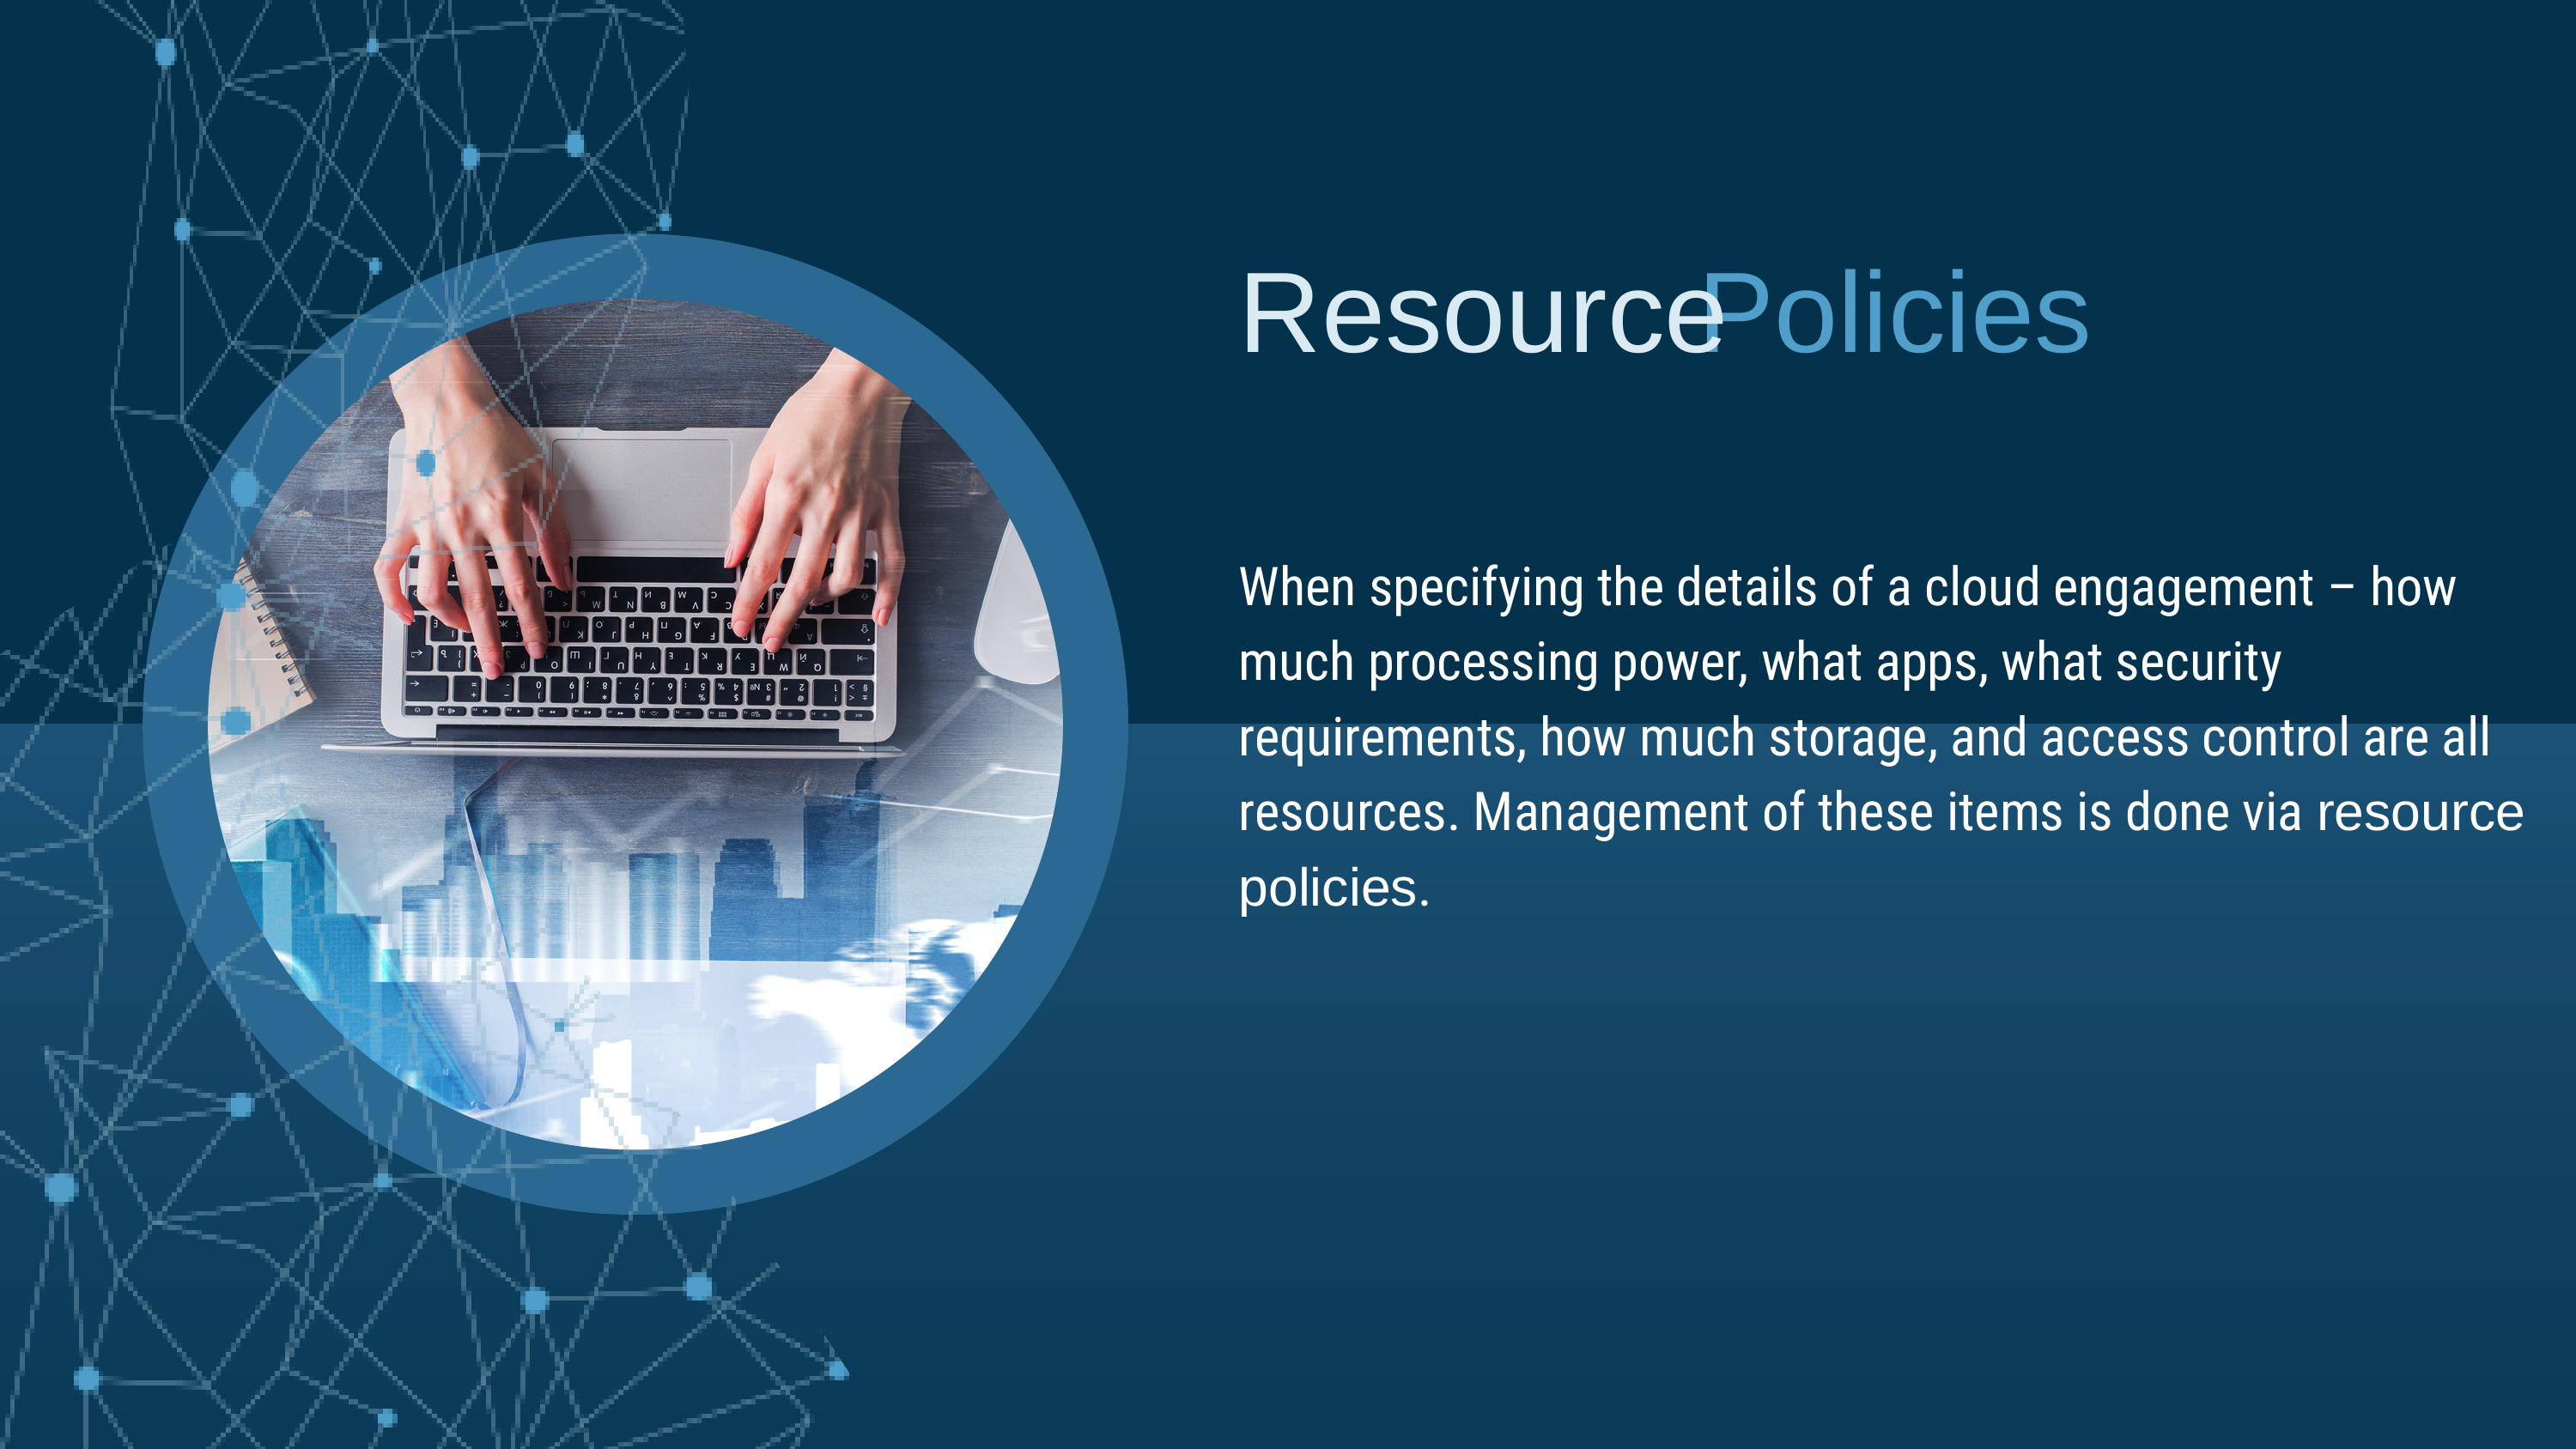

Resource
Policies

When specifying the details of a cloud engagement – how much processing power, what apps, what security requirements, how much storage, and access control are all resources. Management of these items is done via resource policies.